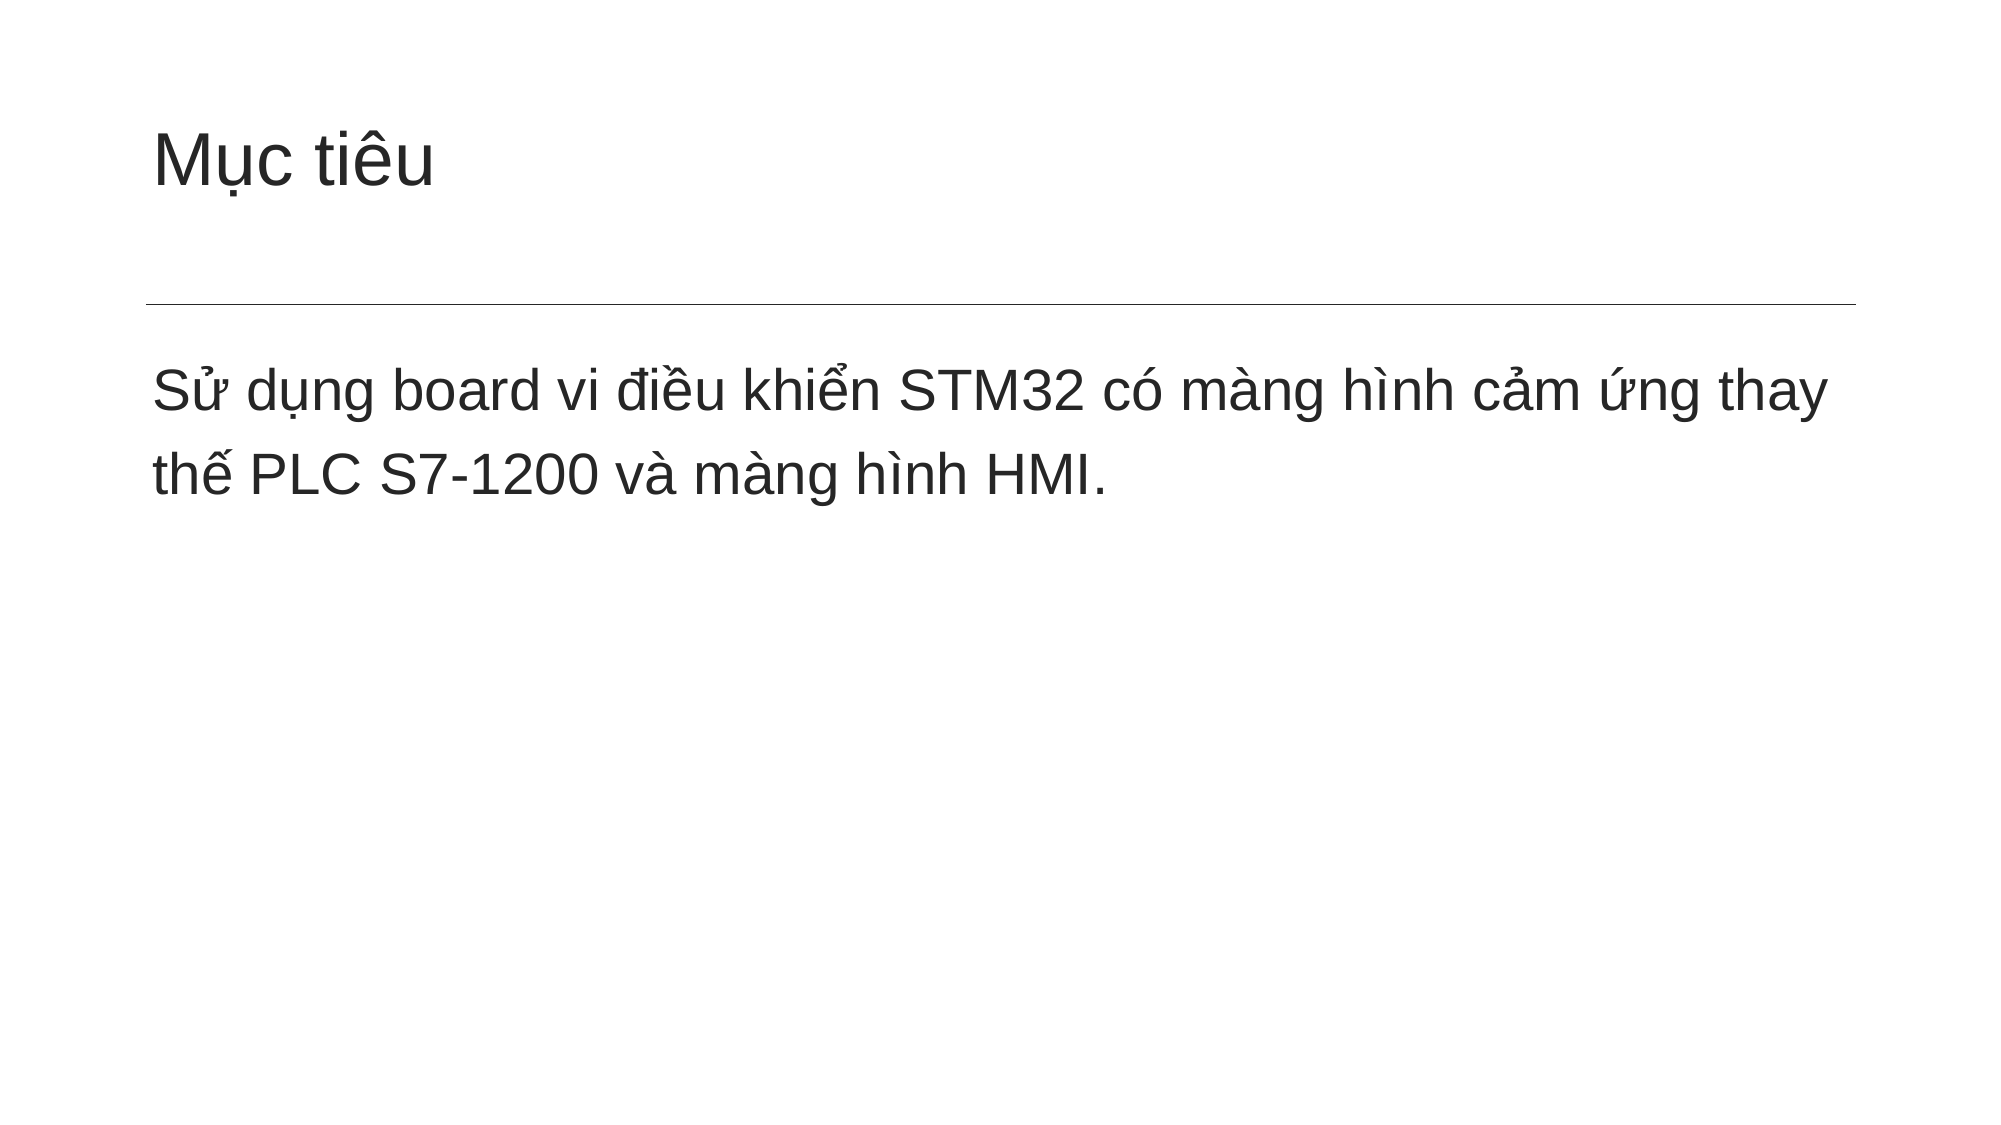

# Mục tiêu

Sử dụng board vi điều khiển STM32 có màng hình cảm ứng thay thế PLC S7-1200 và màng hình HMI.